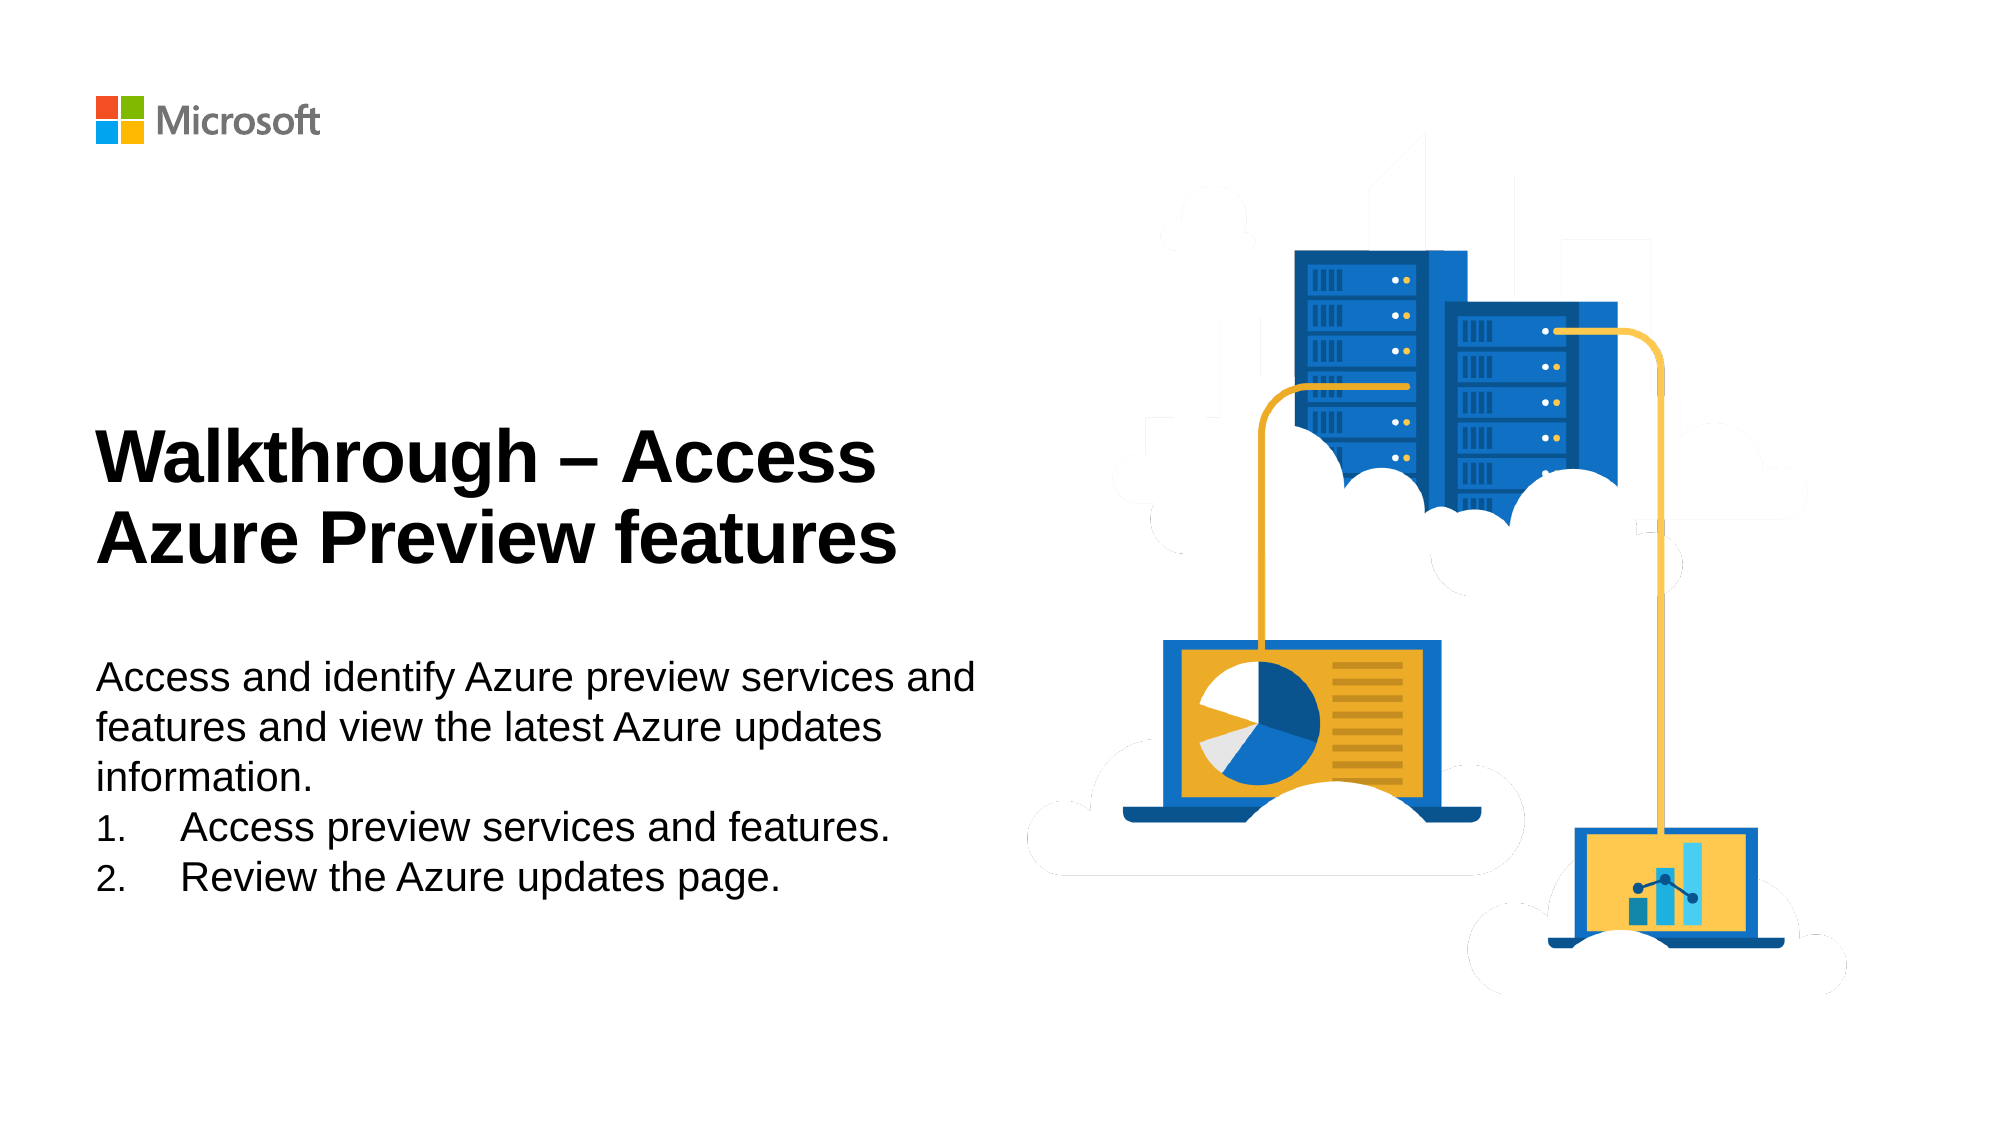

# Walkthrough – Access Azure Preview features
Access and identify Azure preview services and features and view the latest Azure updates information.
Access preview services and features.
Review the Azure updates page.